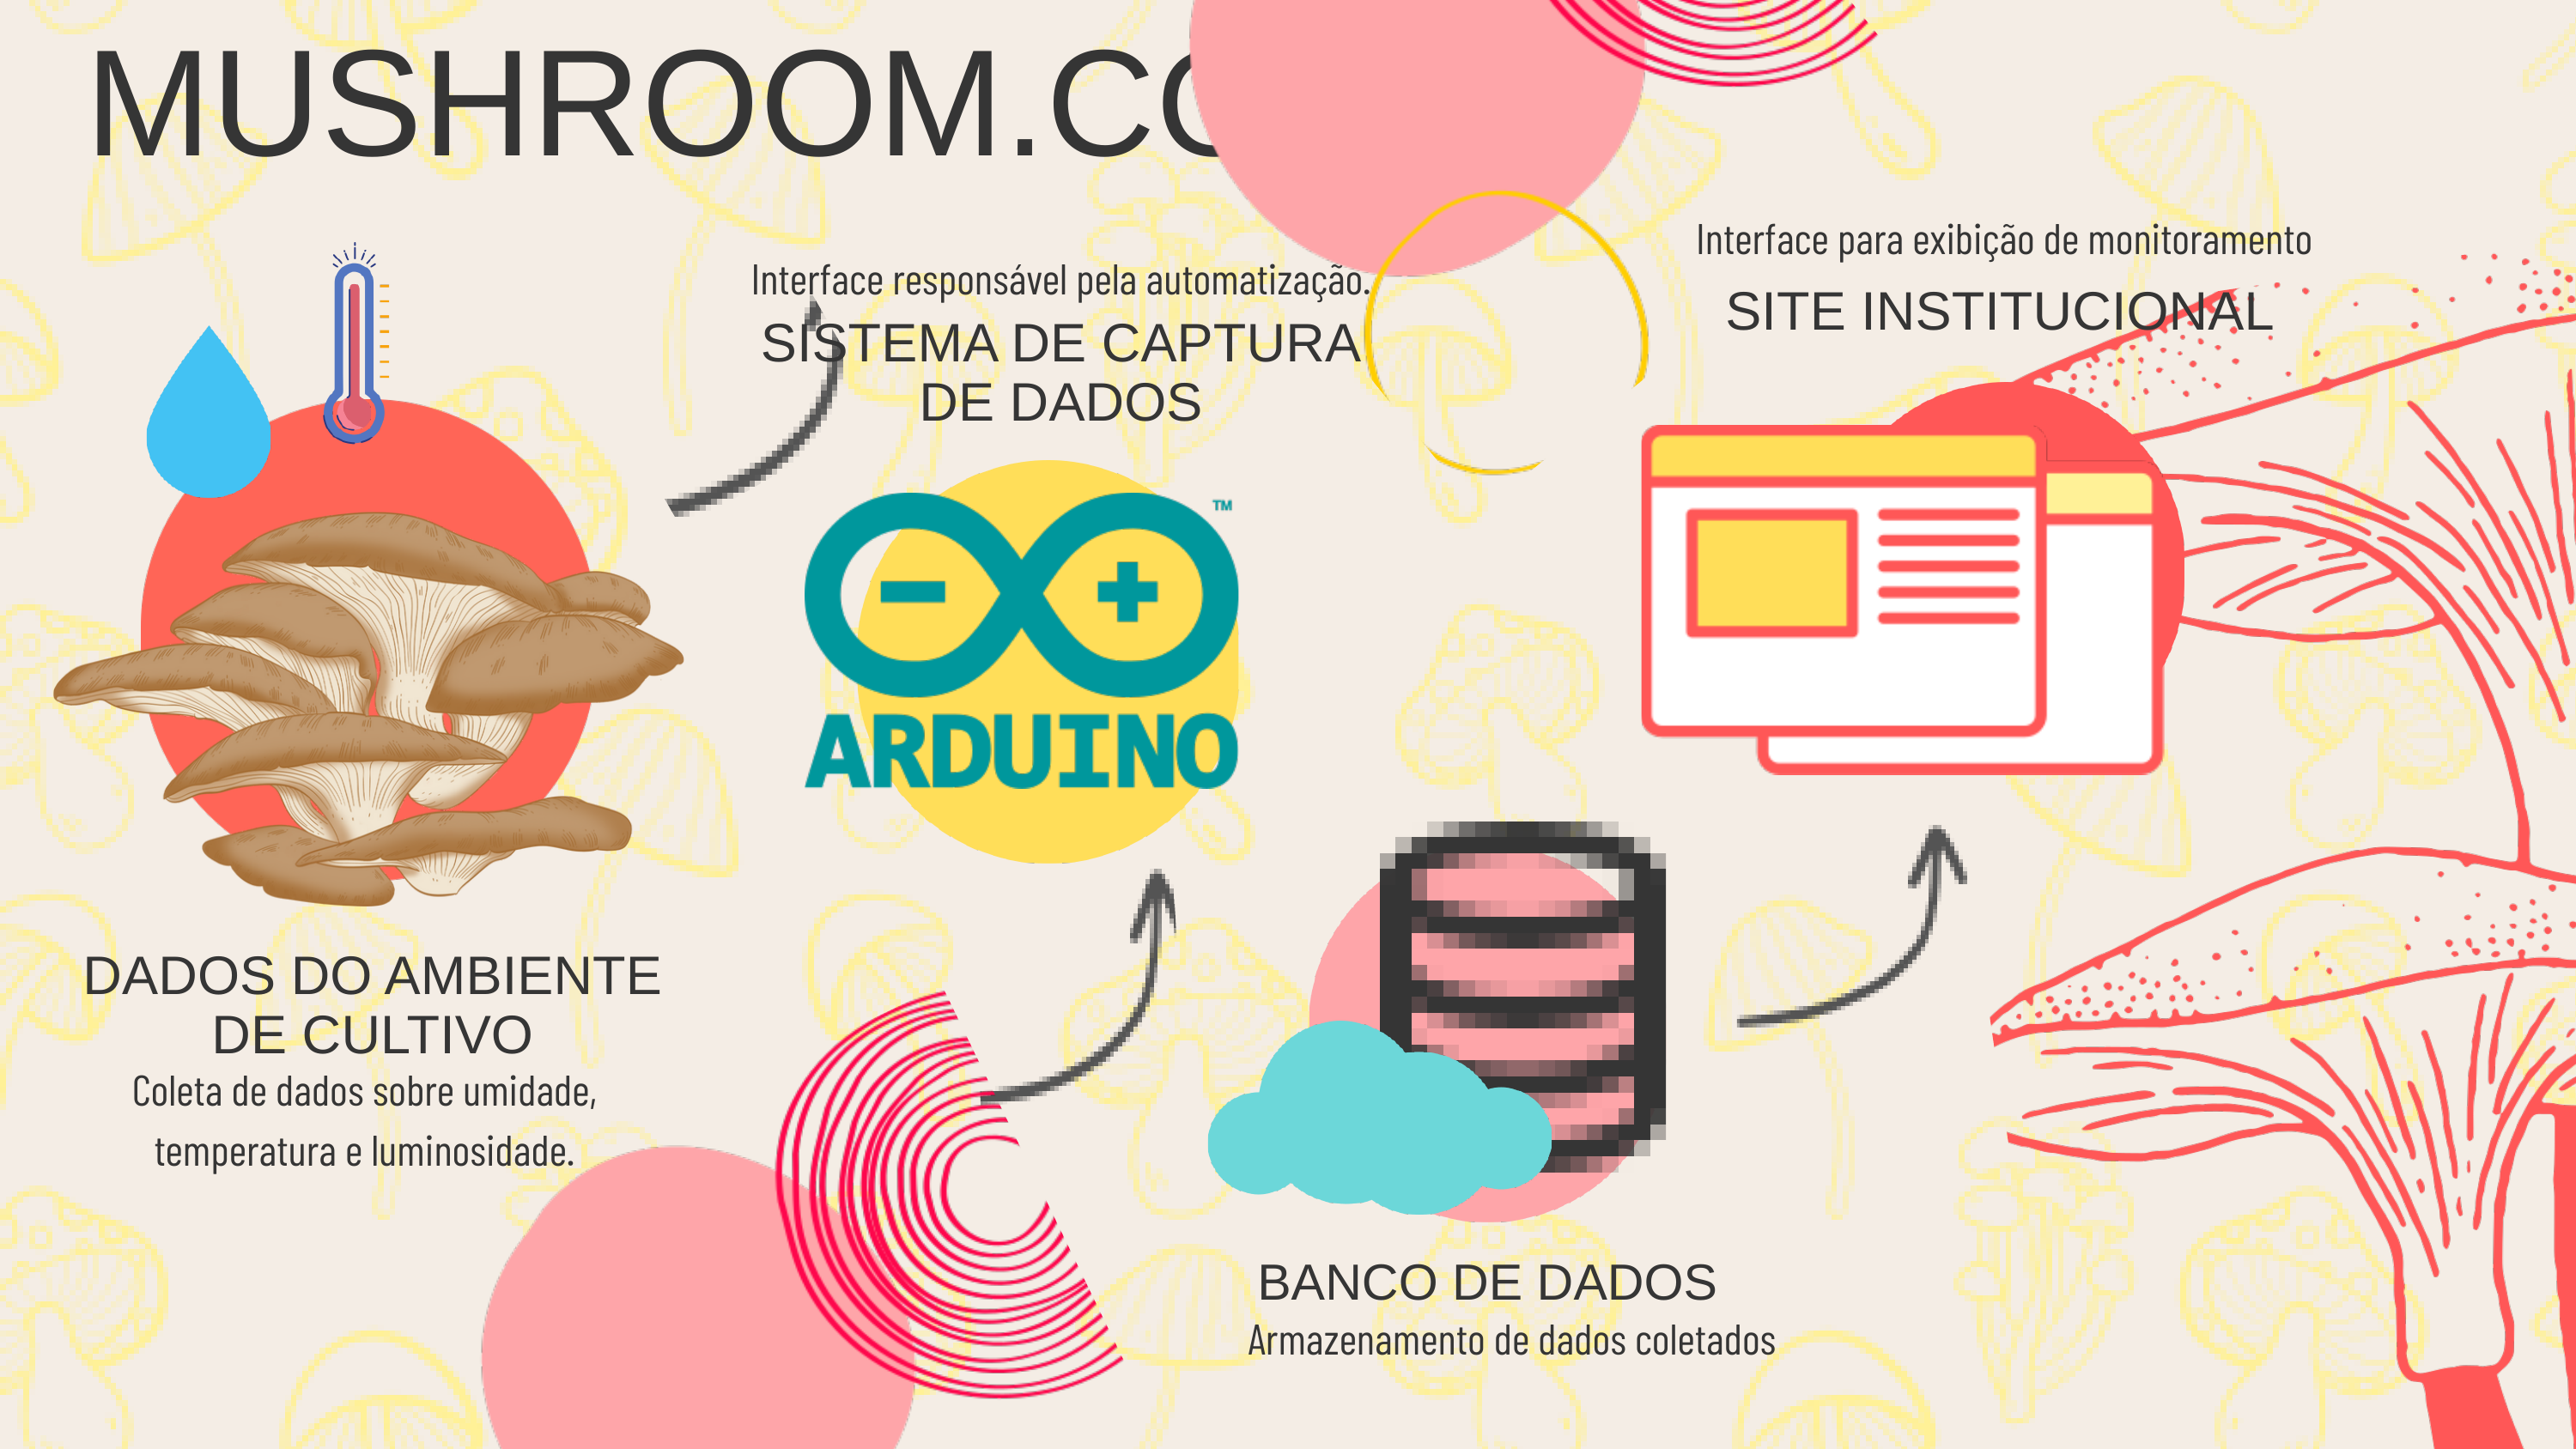

MUSHROOM.CO
Interface para exibição de monitoramento

Interface responsável pela automatização.

SITE INSTITUCIONAL
SISTEMA DE CAPTURA
DE DADOS

DADOS DO AMBIENTE DE CULTIVO

Coleta de dados sobre umidade, temperatura e luminosidade.

BANCO DE DADOS
Armazenamento de dados coletados